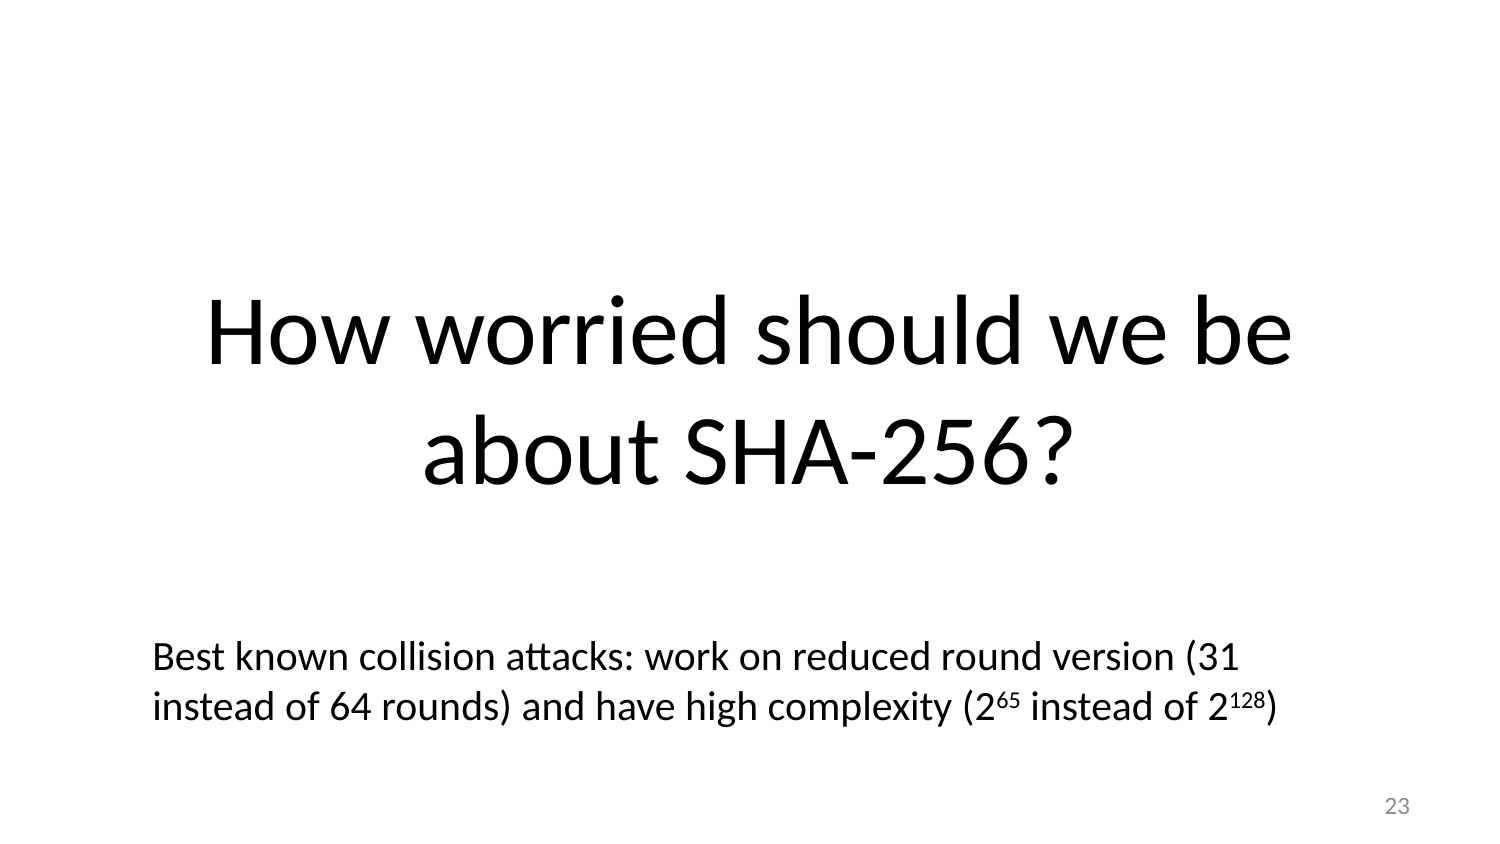

# How worried should we be about SHA-256?
Best known collision attacks: work on reduced round version (31 instead of 64 rounds) and have high complexity (265 instead of 2128)
23